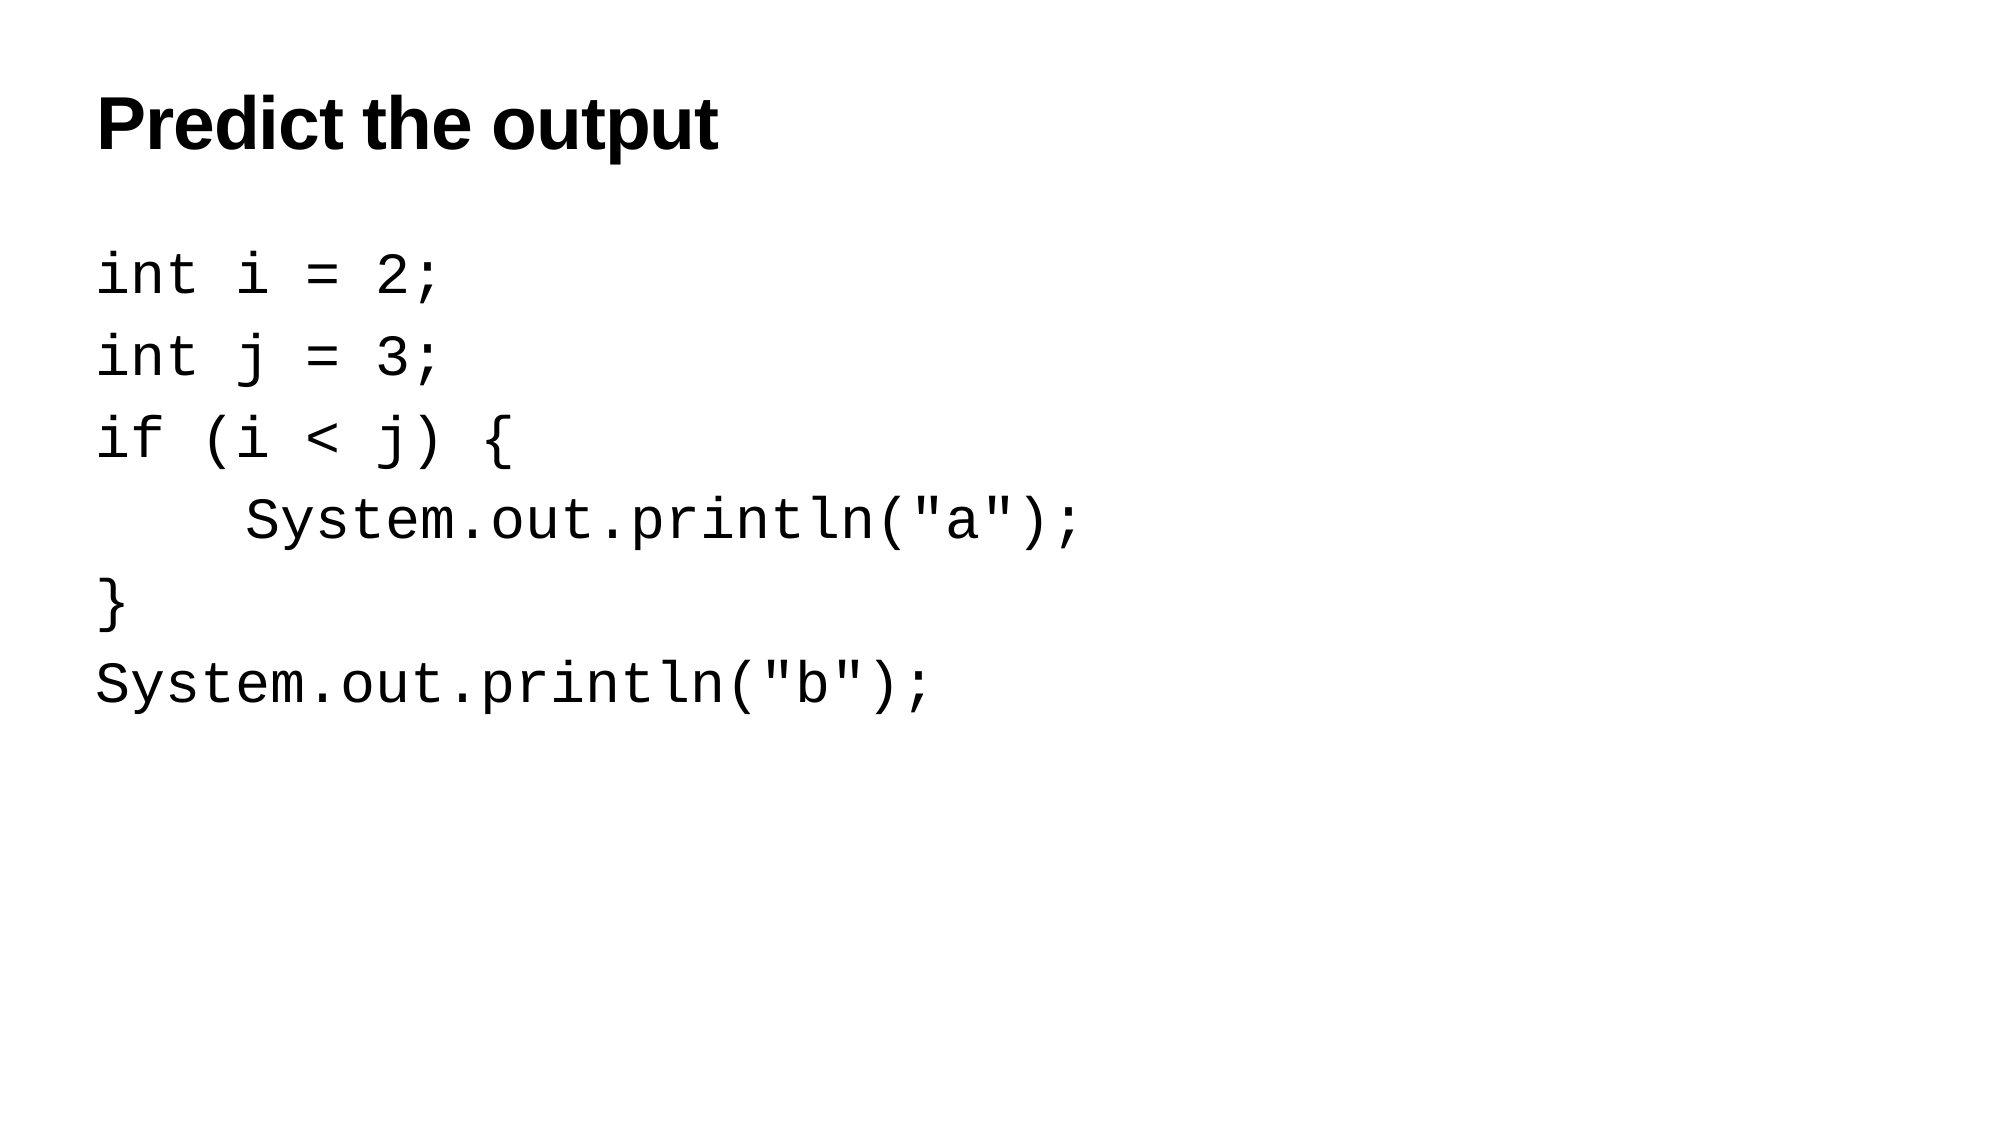

# Predict the output
int i = 2;
int j = 3;
if (i < j) {
	System.out.println("a");
}
System.out.println("b");